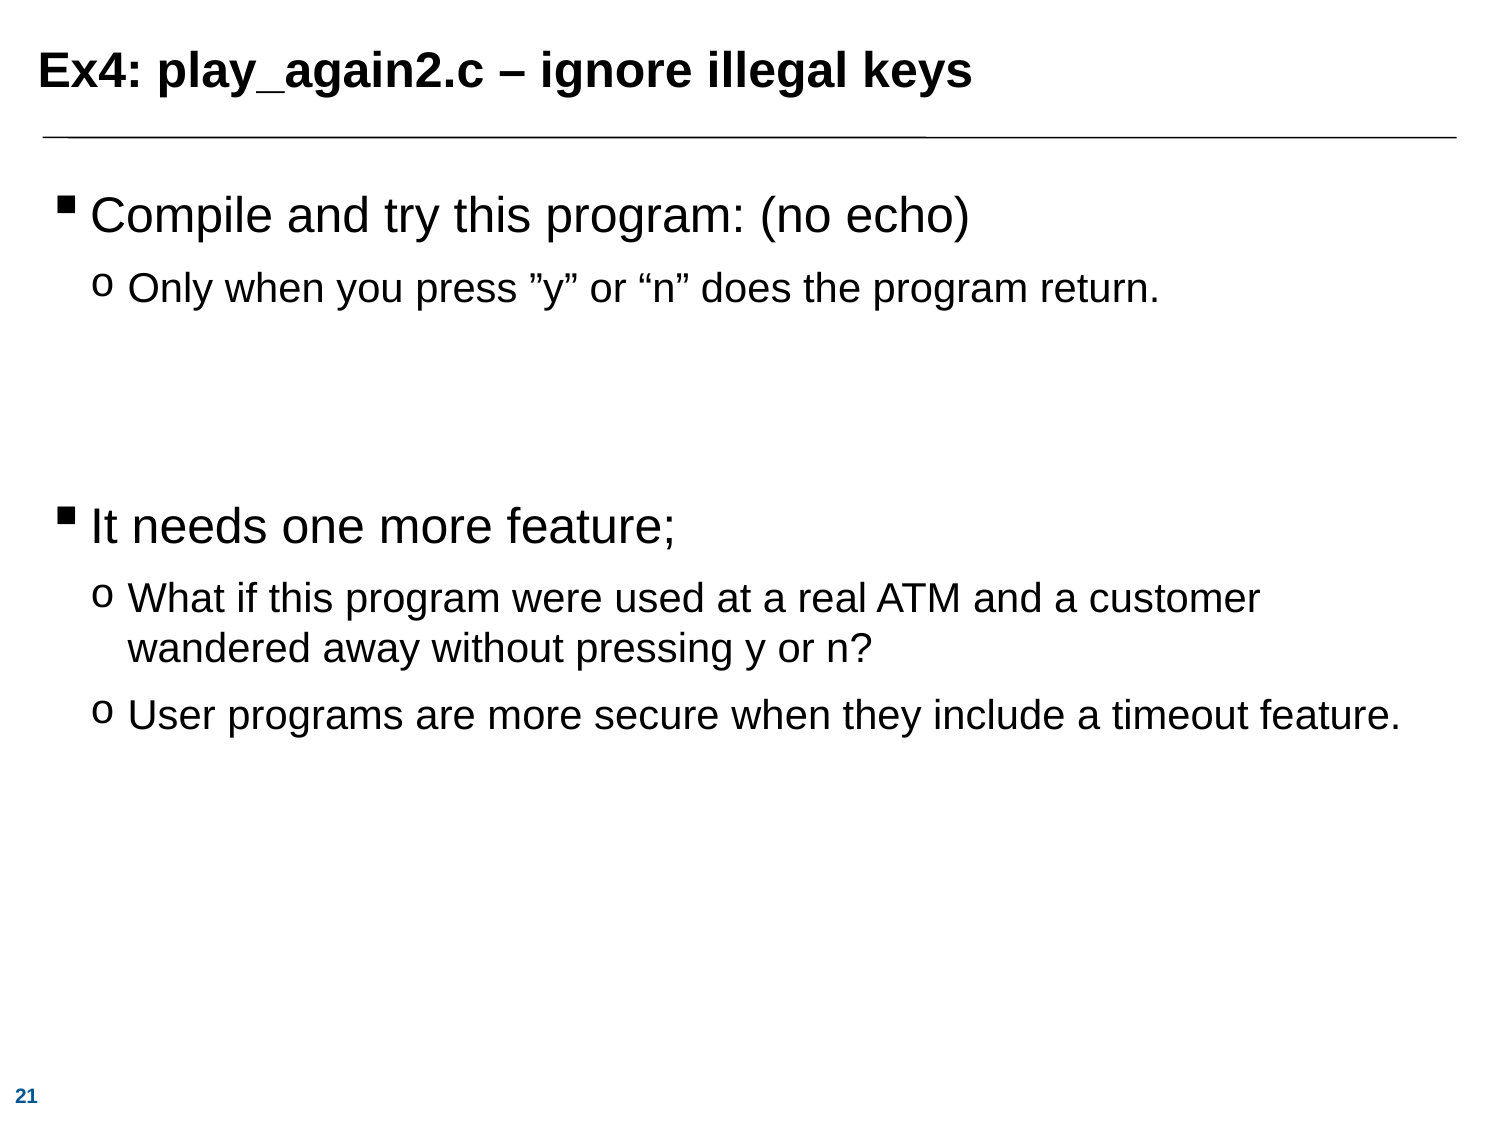

# Ex4: play_again2.c – ignore illegal keys
Compile and try this program: (no echo)
Only when you press ”y” or “n” does the program return.

It needs one more feature;
What if this program were used at a real ATM and a customer wandered away without pressing y or n?
User programs are more secure when they include a timeout feature.

21